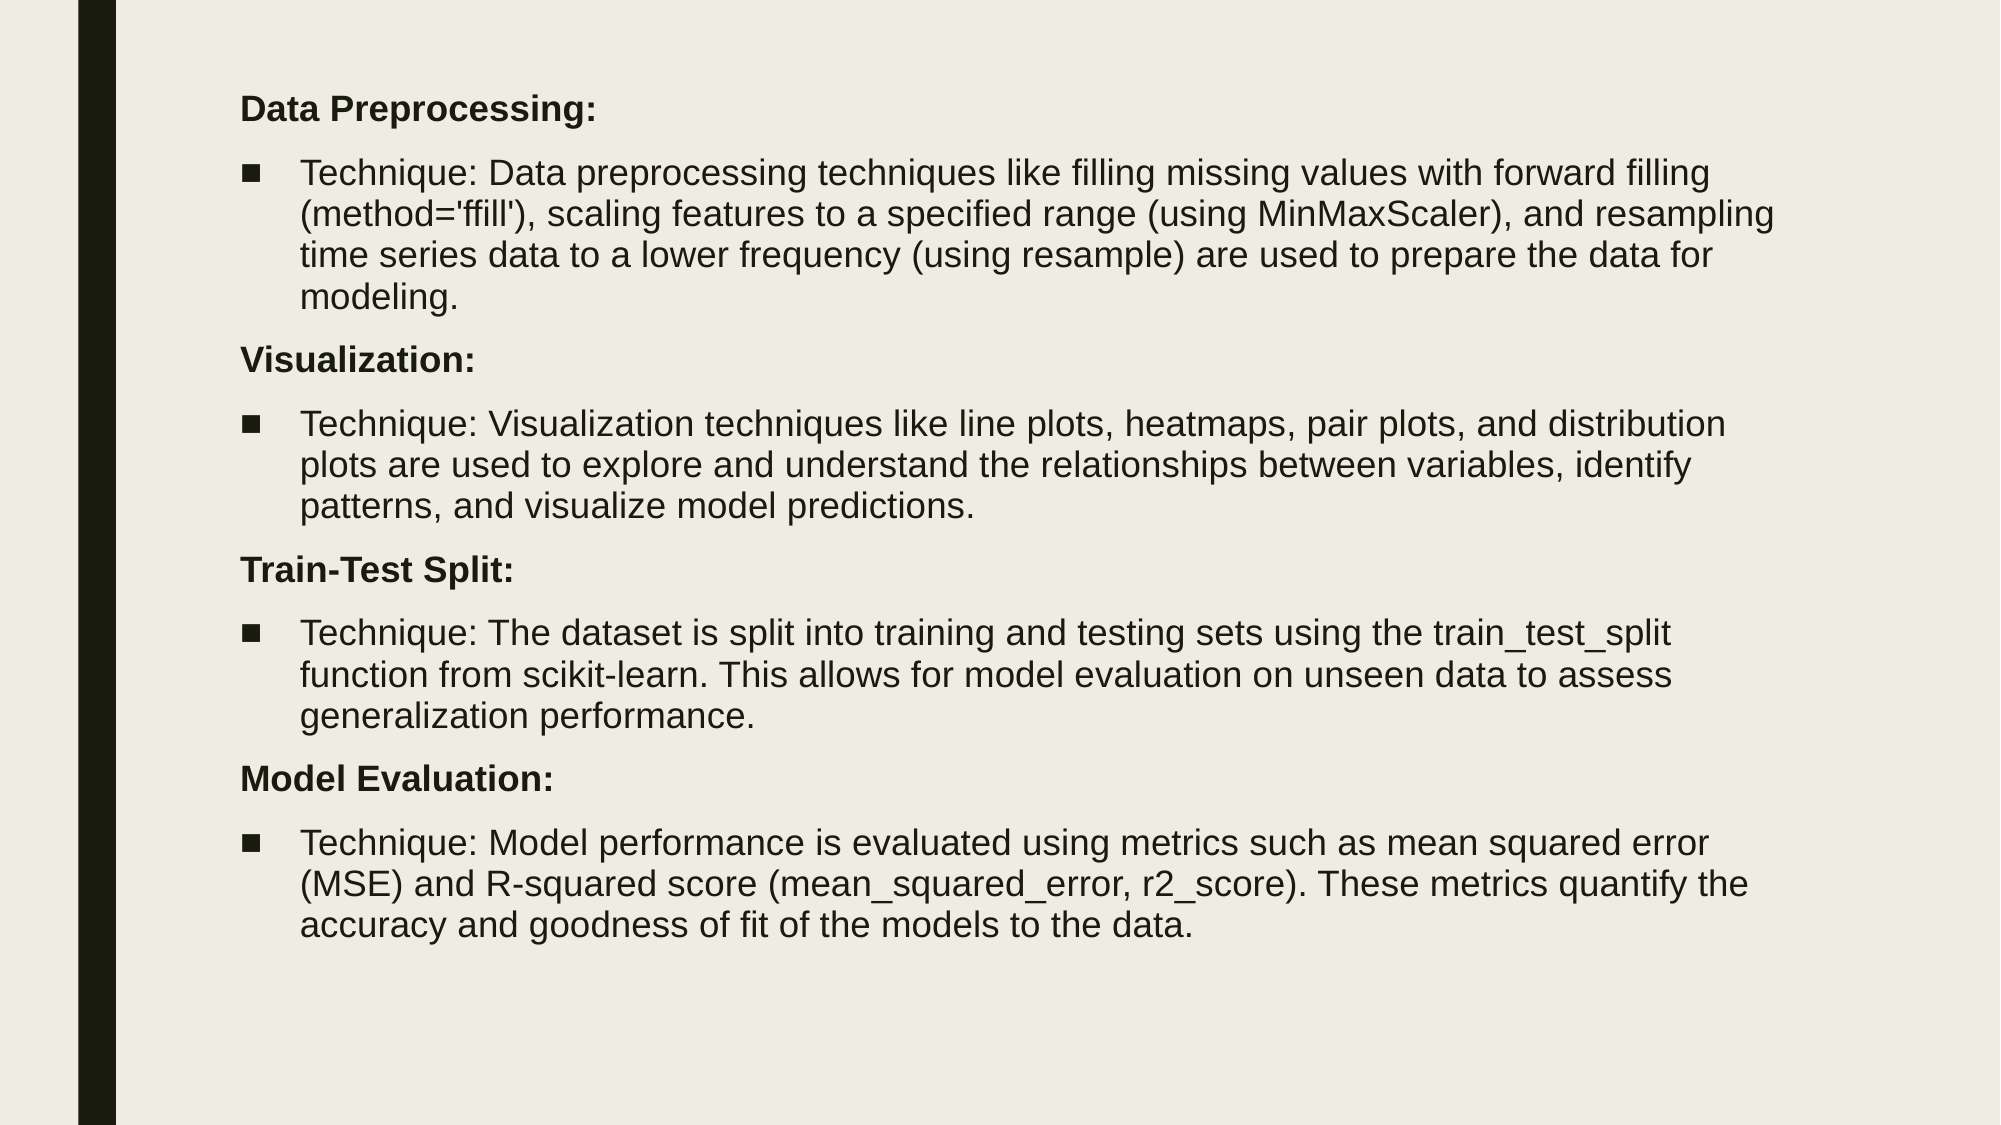

Data Preprocessing:
Technique: Data preprocessing techniques like filling missing values with forward filling (method='ffill'), scaling features to a specified range (using MinMaxScaler), and resampling time series data to a lower frequency (using resample) are used to prepare the data for modeling.
Visualization:
Technique: Visualization techniques like line plots, heatmaps, pair plots, and distribution plots are used to explore and understand the relationships between variables, identify patterns, and visualize model predictions.
Train-Test Split:
Technique: The dataset is split into training and testing sets using the train_test_split function from scikit-learn. This allows for model evaluation on unseen data to assess generalization performance.
Model Evaluation:
Technique: Model performance is evaluated using metrics such as mean squared error (MSE) and R-squared score (mean_squared_error, r2_score). These metrics quantify the accuracy and goodness of fit of the models to the data.